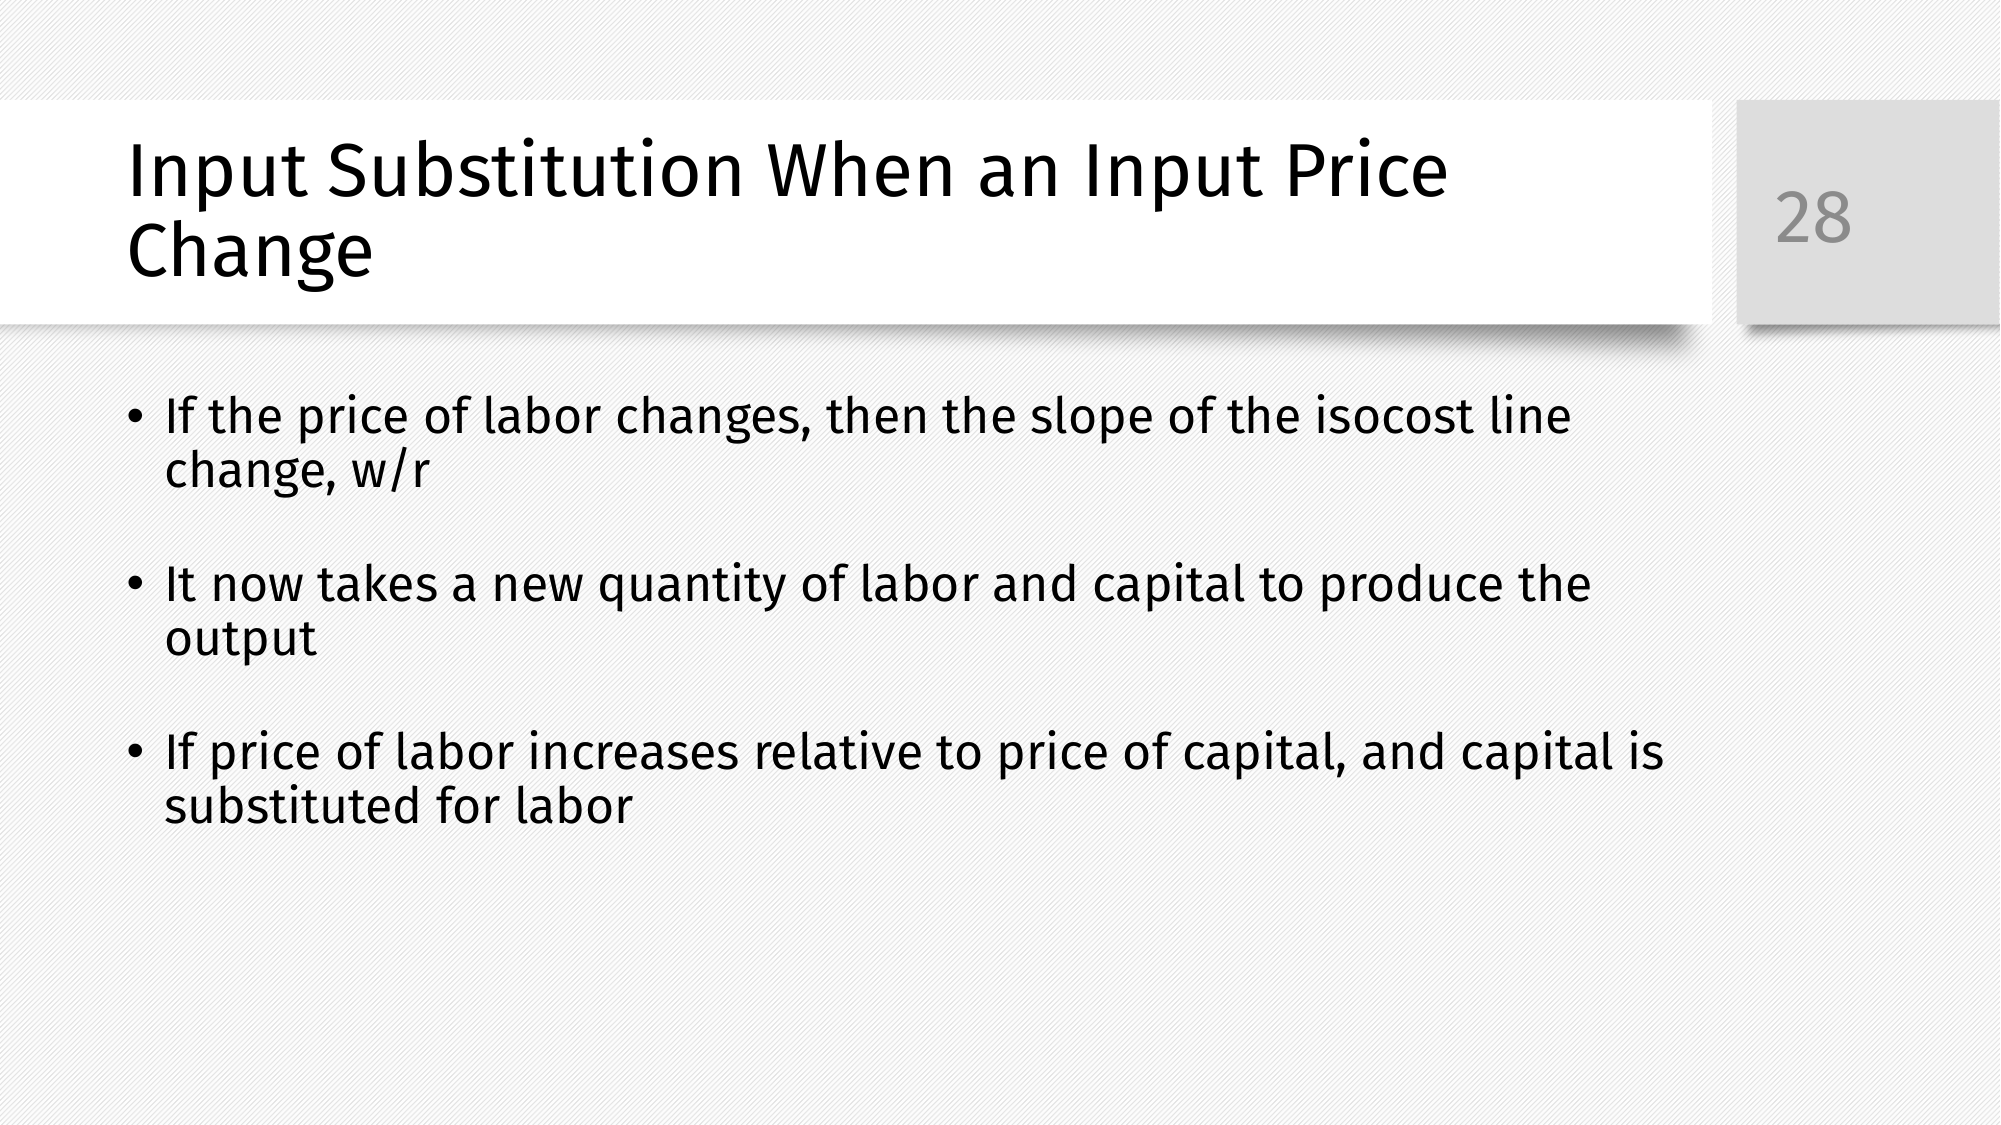

28
# Input Substitution When an Input Price Change
If the price of labor changes, then the slope of the isocost line change, w/r

It now takes a new quantity of labor and capital to produce the output

If price of labor increases relative to price of capital, and capital is substituted for labor